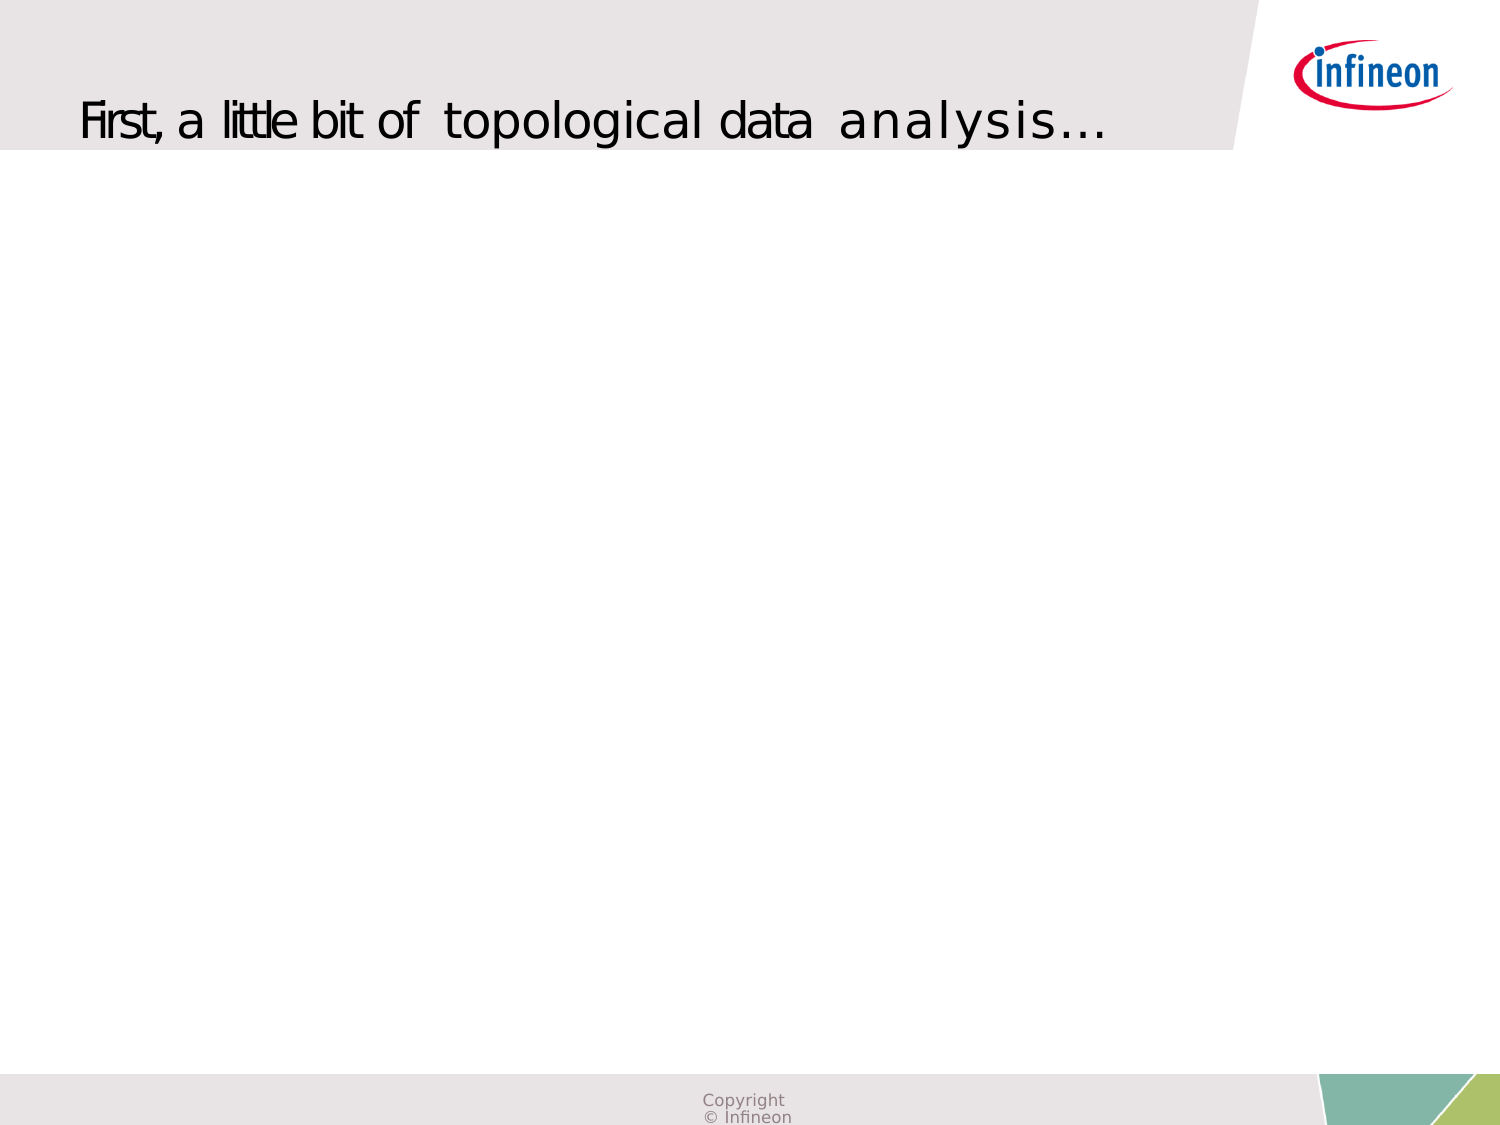

First, a little bit of  topological data  analysis…
Copyright © Infineon Technologies AG 2019. All rights reserved.